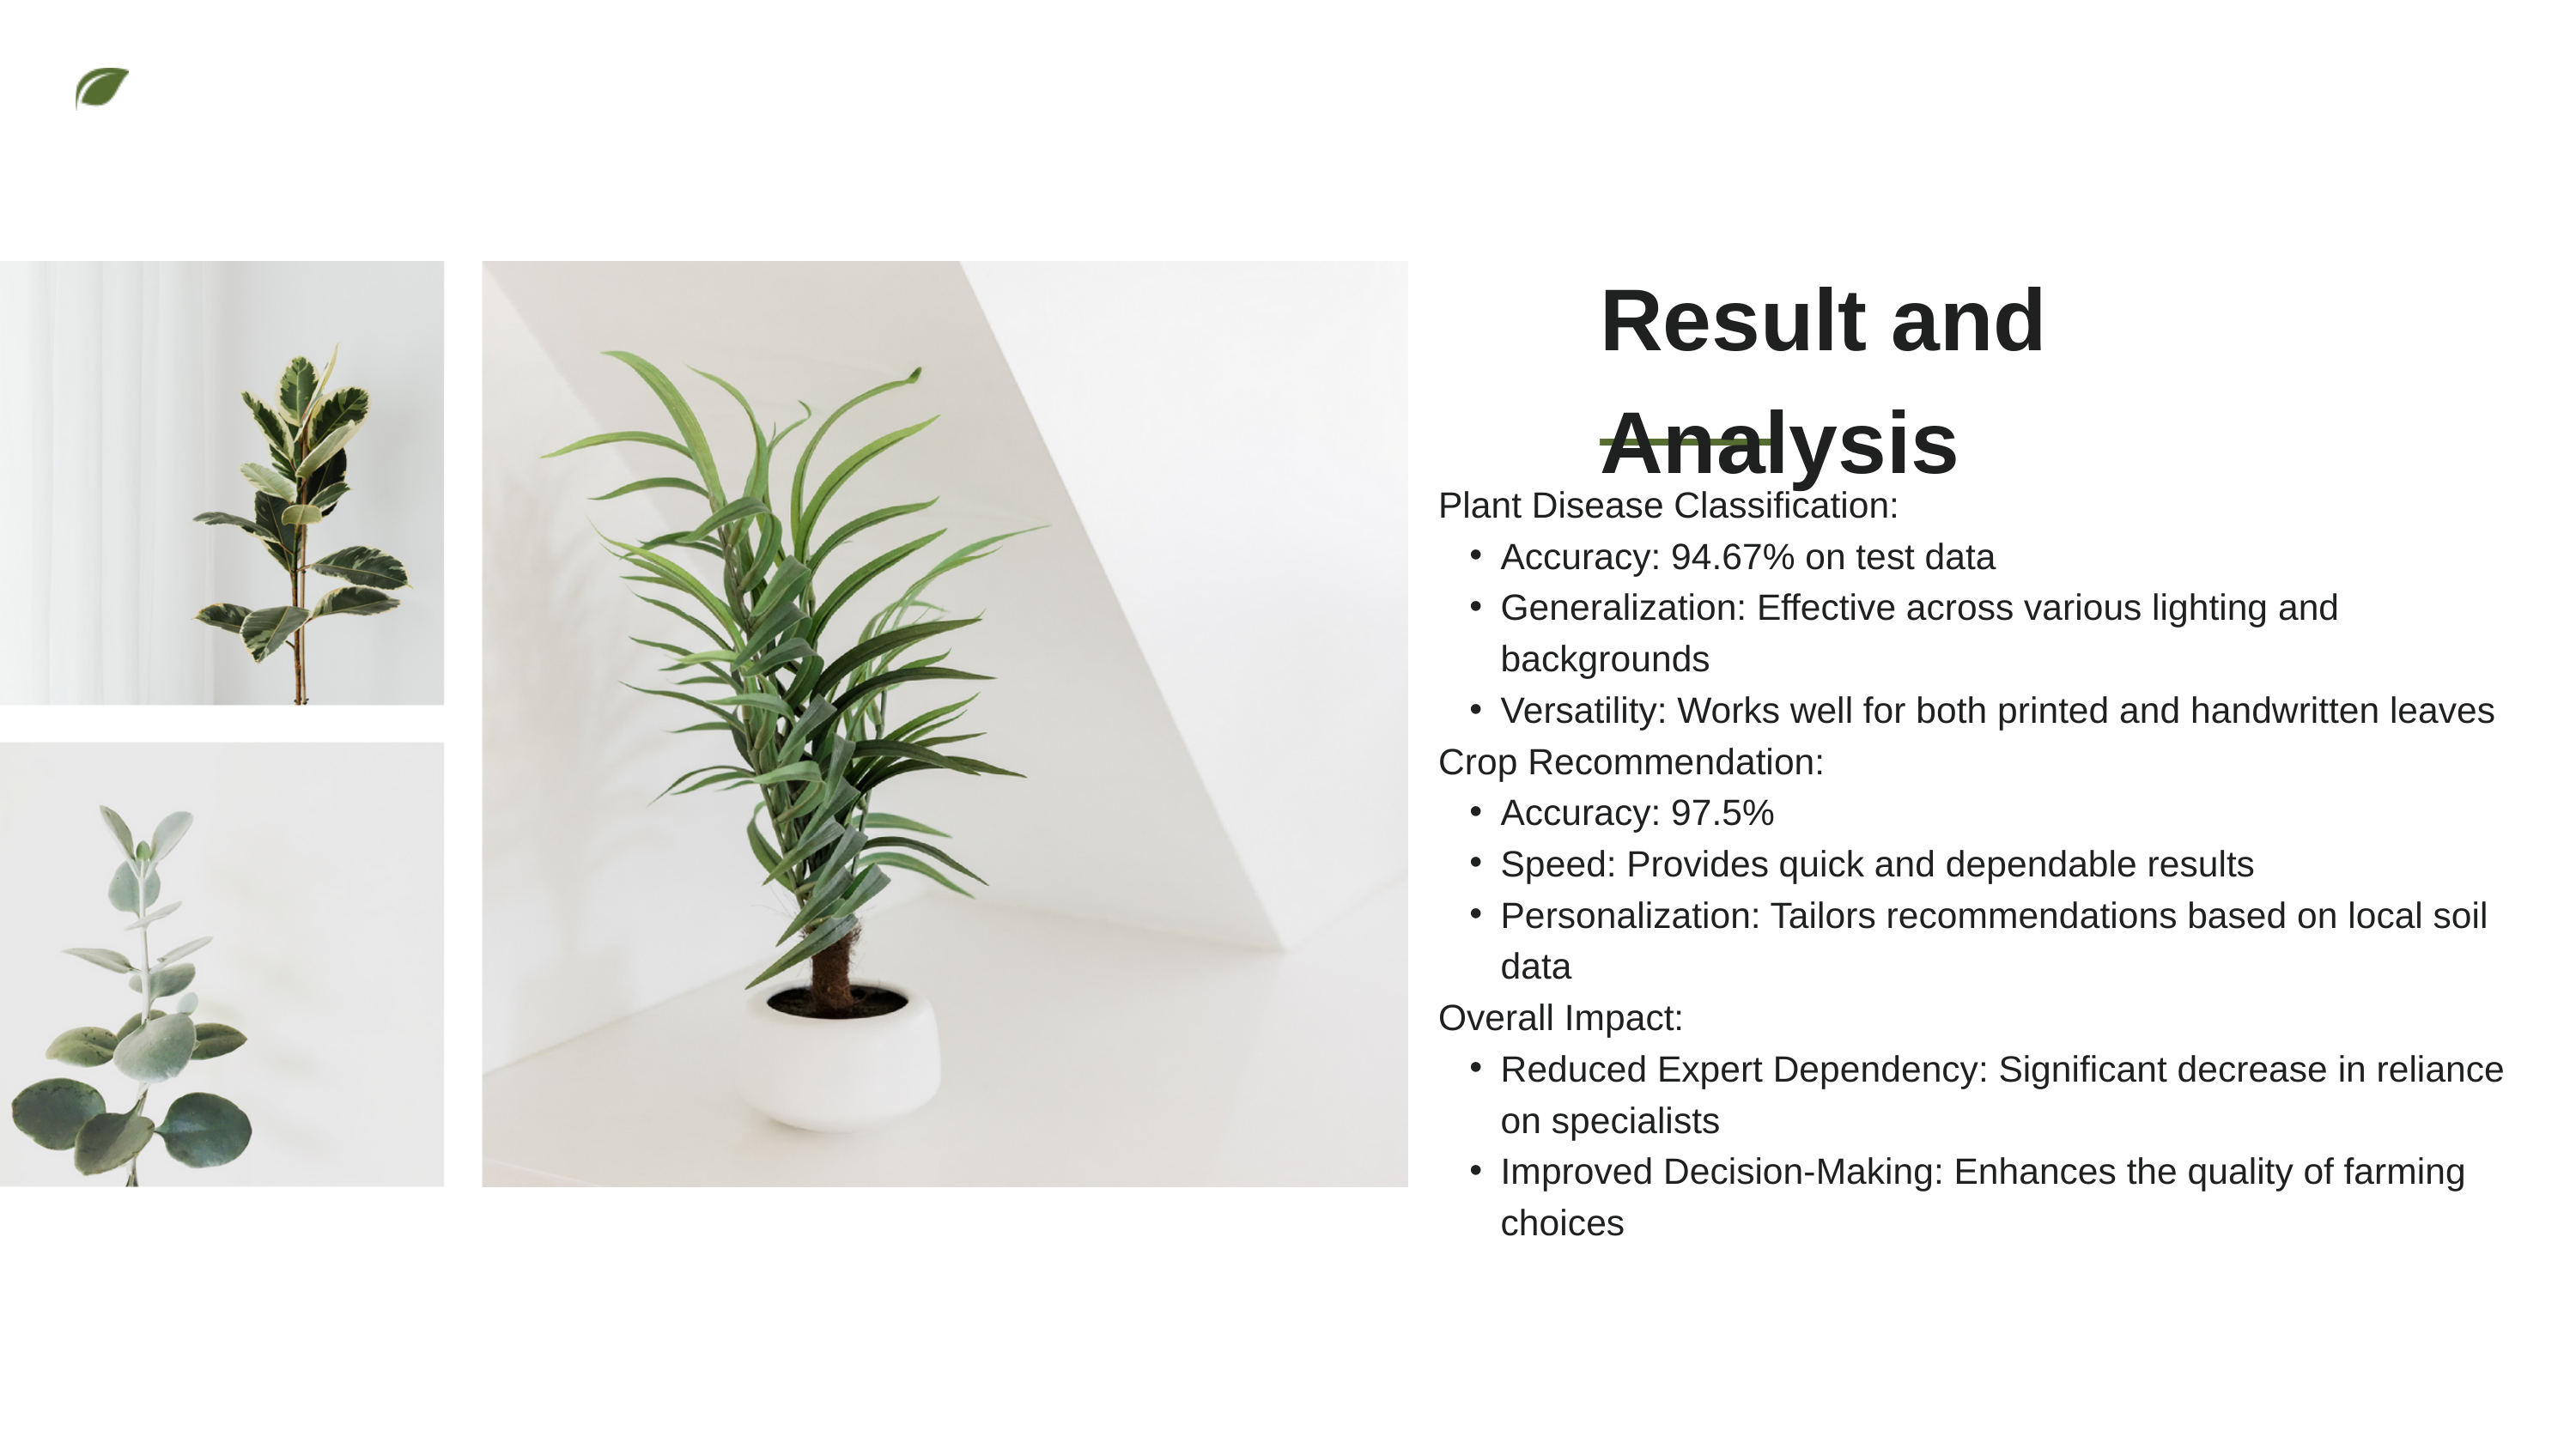

Result and Analysis

Plant Disease Classification:
Accuracy: 94.67% on test data
Generalization: Effective across various lighting and backgrounds
Versatility: Works well for both printed and handwritten leaves
Crop Recommendation:
Accuracy: 97.5%
Speed: Provides quick and dependable results
Personalization: Tailors recommendations based on local soil data
Overall Impact:
Reduced Expert Dependency: Significant decrease in reliance on specialists
Improved Decision-Making: Enhances the quality of farming choices